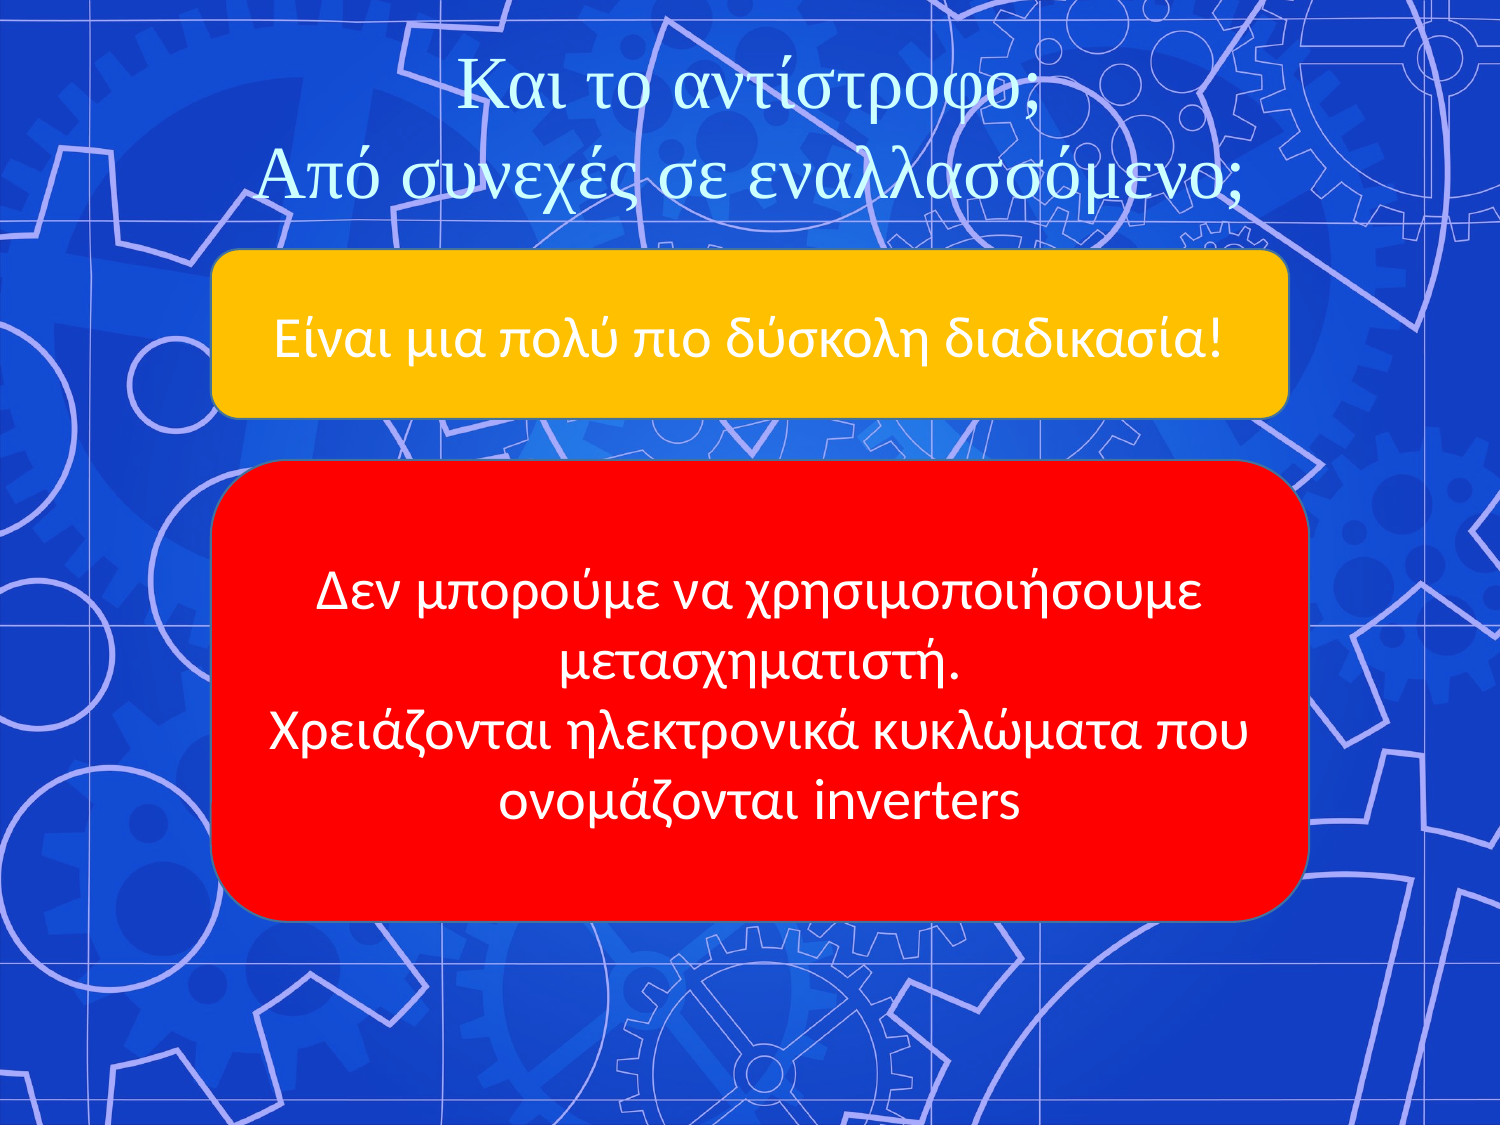

Και το αντίστροφο;
Από συνεχές σε εναλλασσόμενο;
Είναι μια πολύ πιο δύσκολη διαδικασία!
Δεν μπορούμε να χρησιμοποιήσουμε μετασχηματιστή.
Χρειάζονται ηλεκτρονικά κυκλώματα που ονομάζονται inverters